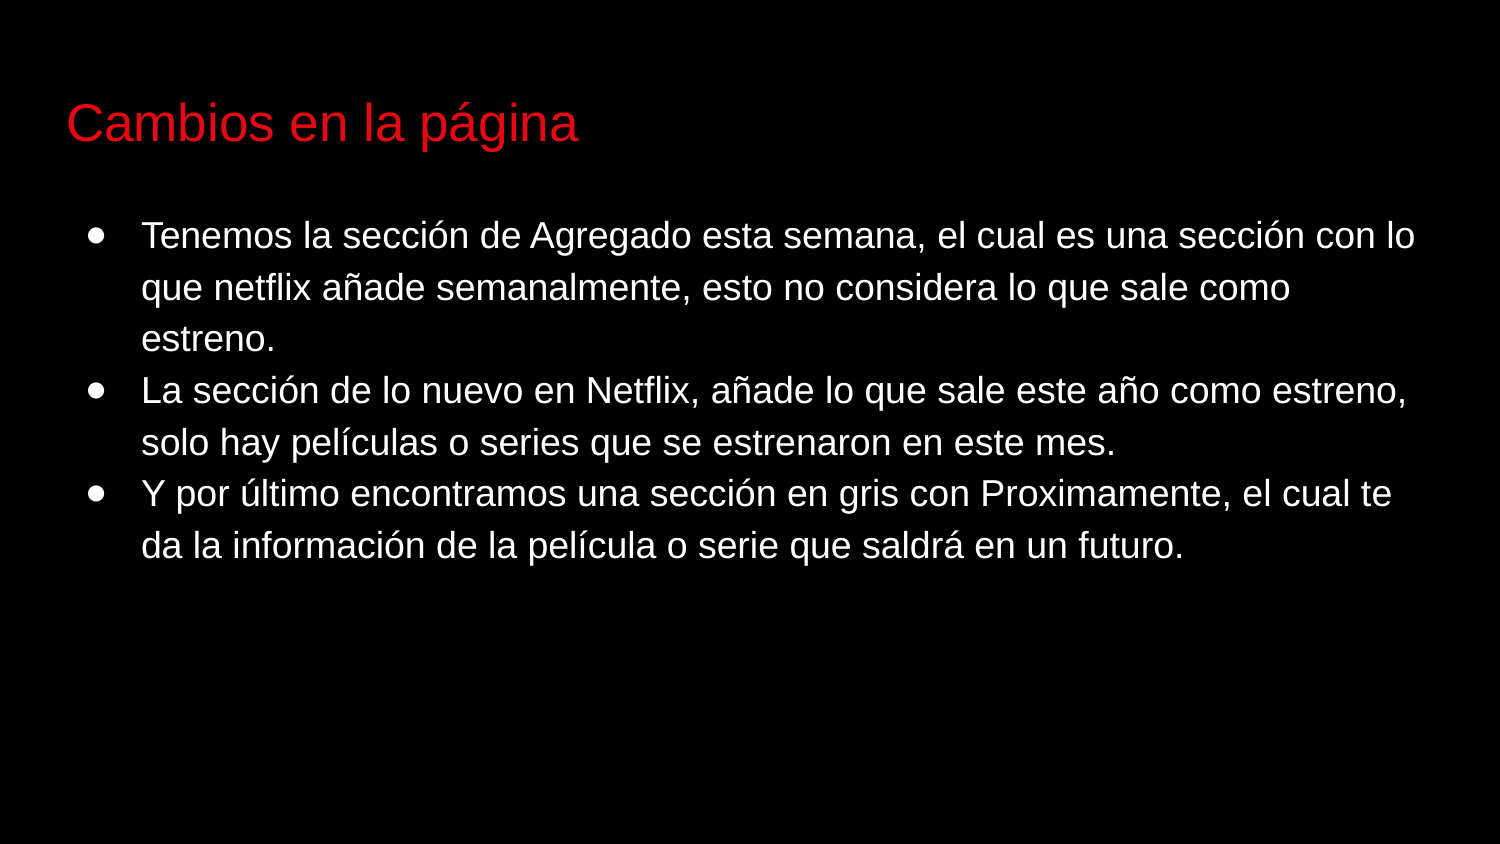

# Cambios en la página
Tenemos la sección de Agregado esta semana, el cual es una sección con lo que netflix añade semanalmente, esto no considera lo que sale como estreno.
La sección de lo nuevo en Netflix, añade lo que sale este año como estreno, solo hay películas o series que se estrenaron en este mes.
Y por último encontramos una sección en gris con Proximamente, el cual te da la información de la película o serie que saldrá en un futuro.